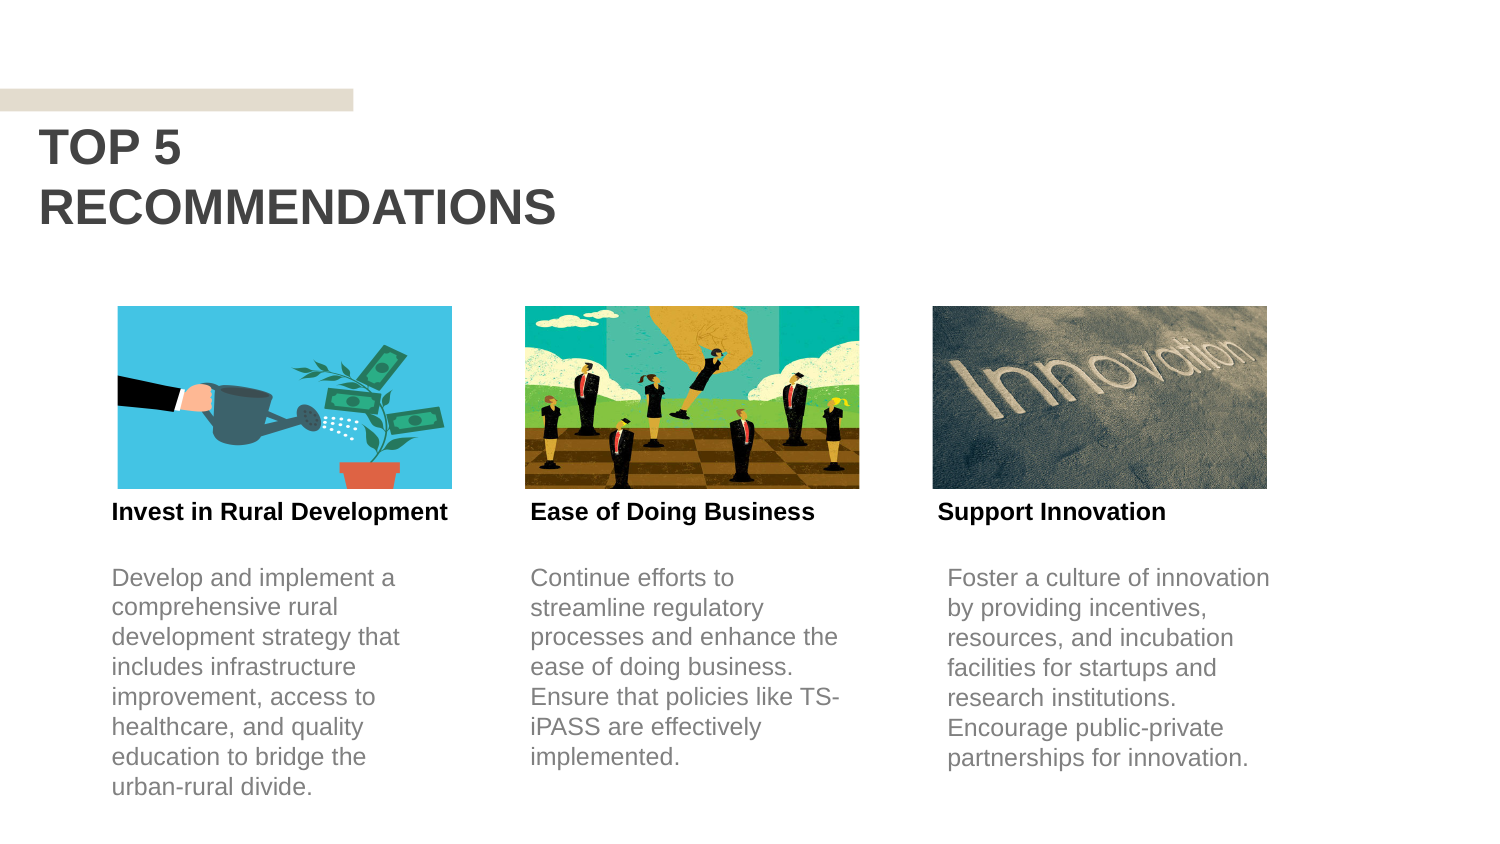

# TOP 5 RECOMMENDATIONS

Ease of Doing Business
Support Innovation
Invest in Rural Development
Develop and implement a comprehensive rural development strategy that includes infrastructure improvement, access to healthcare, and quality education to bridge the urban-rural divide.
Continue efforts to streamline regulatory processes and enhance the ease of doing business. Ensure that policies like TS-iPASS are effectively implemented.
Foster a culture of innovation by providing incentives, resources, and incubation facilities for startups and research institutions. Encourage public-private partnerships for innovation.